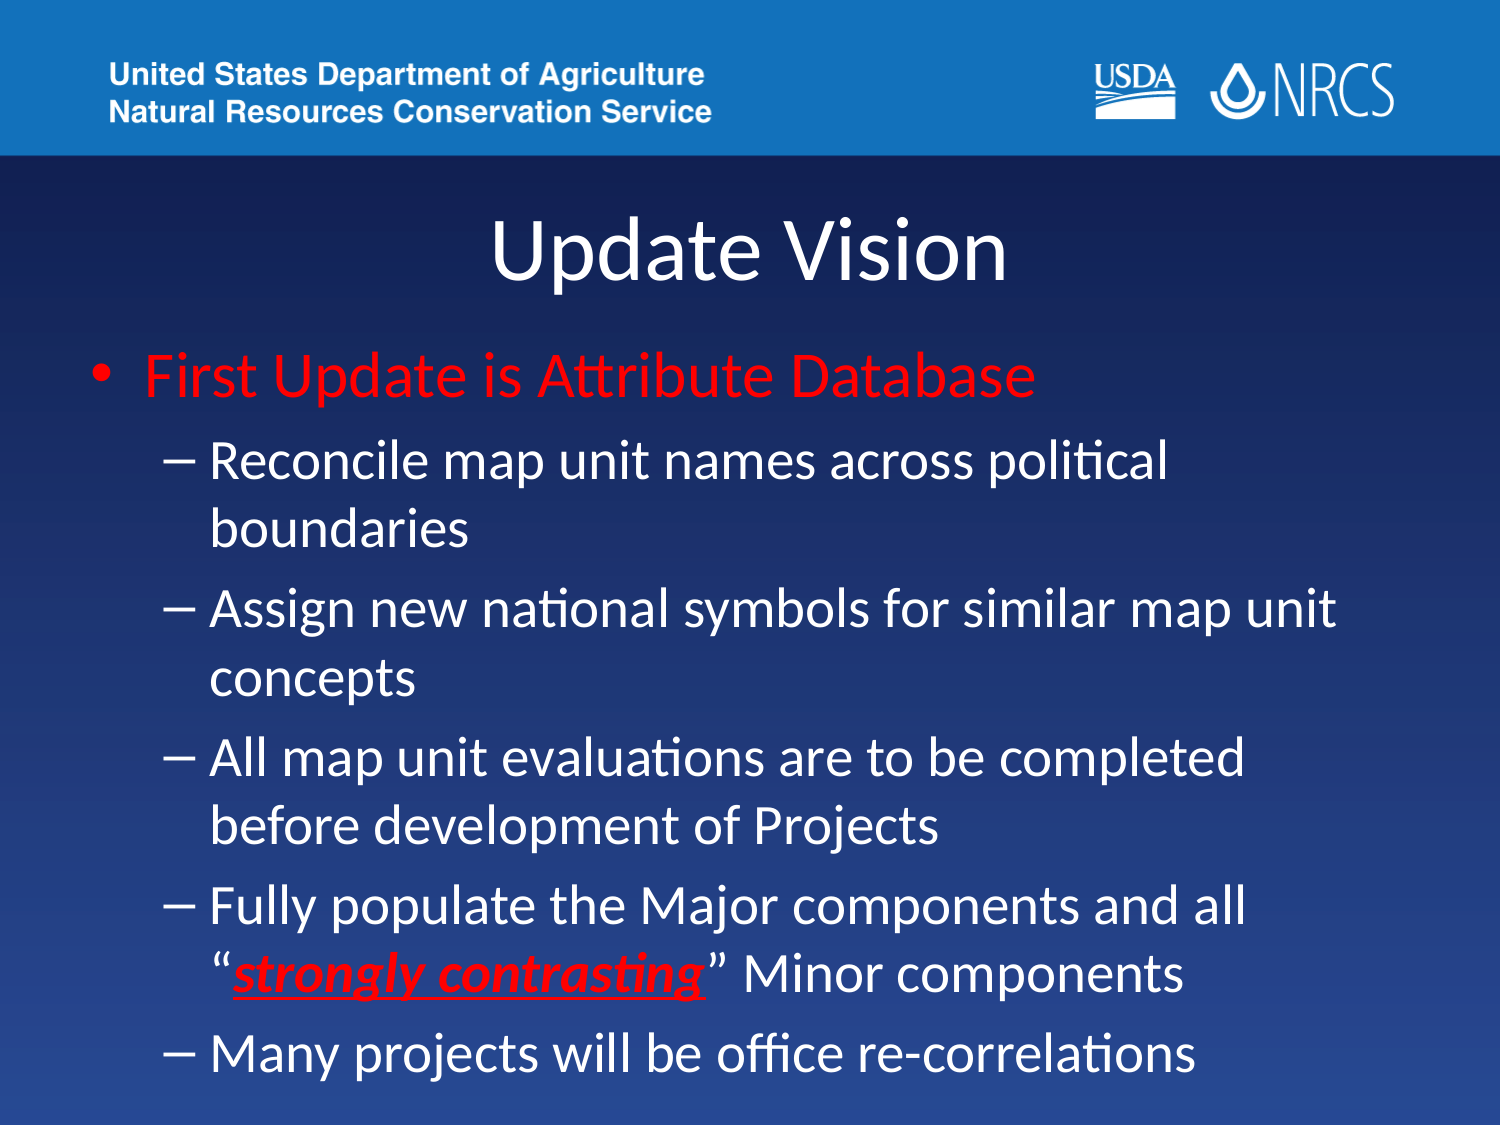

# Update Vision
First Update is Attribute Database
Reconcile map unit names across political boundaries
Assign new national symbols for similar map unit concepts
All map unit evaluations are to be completed before development of Projects
Fully populate the Major components and all “strongly contrasting” Minor components
Many projects will be office re-correlations